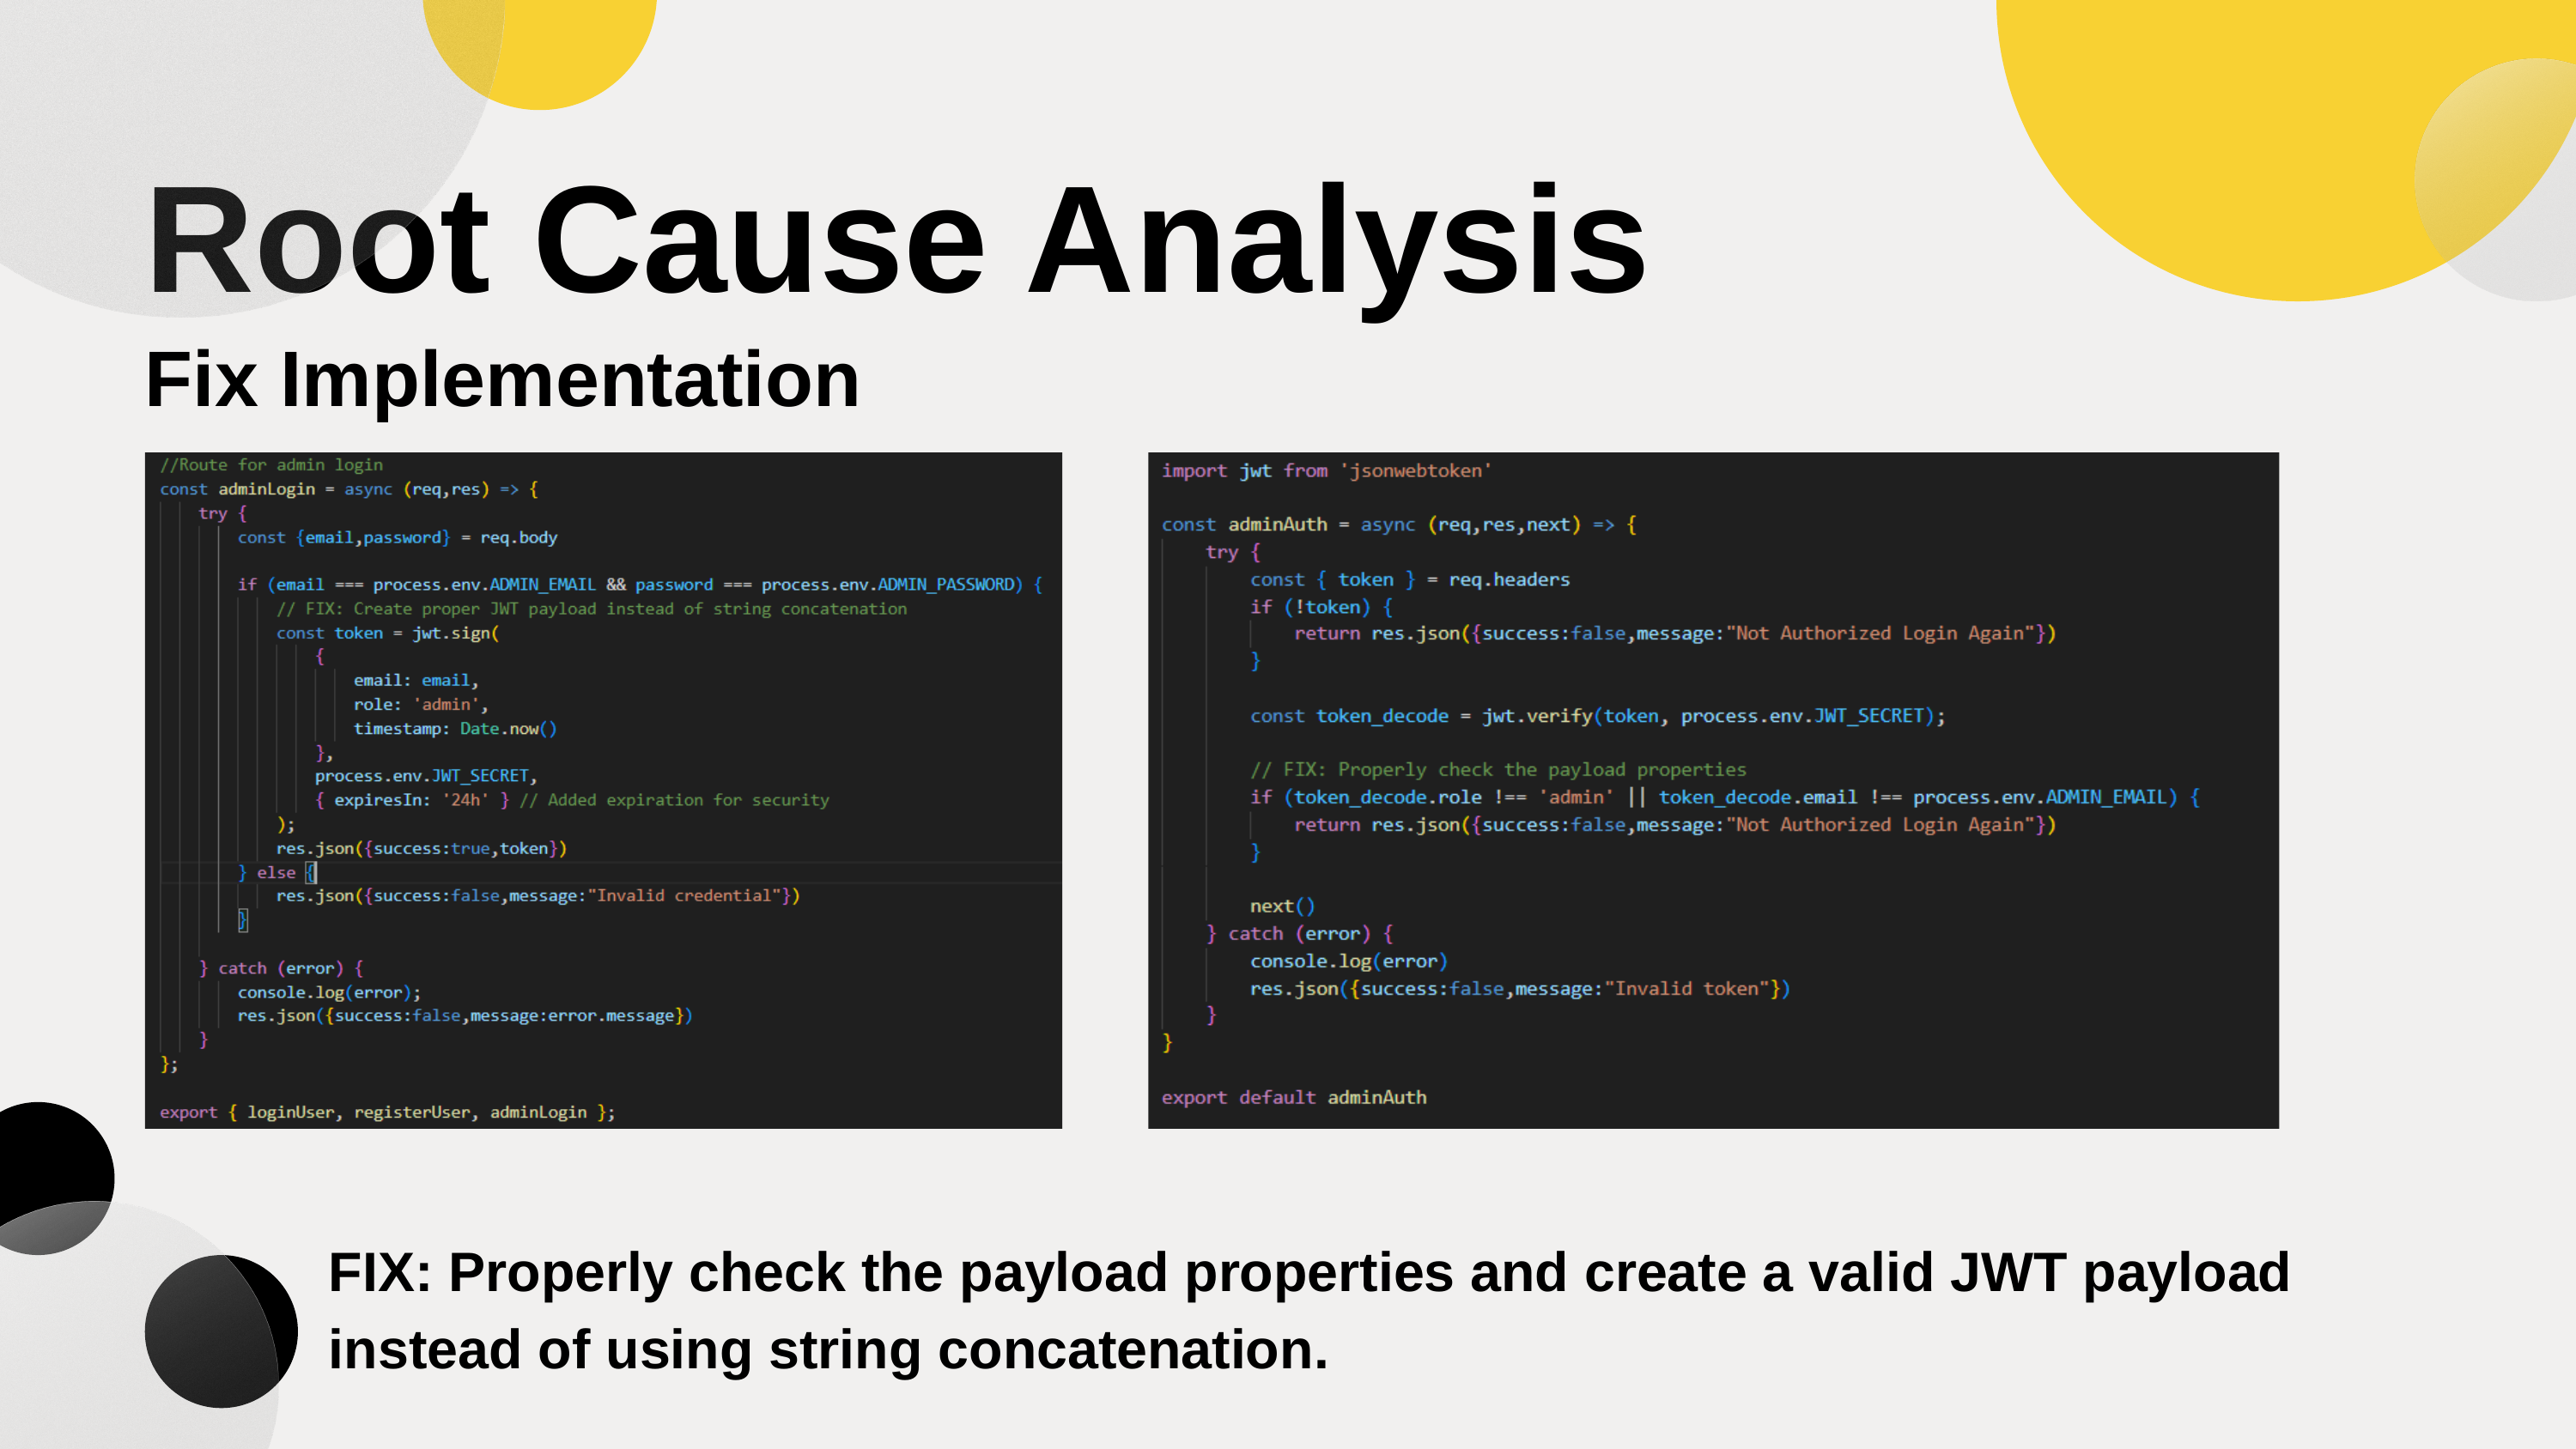

Root Cause Analysis
Fix Implementation

FIX: Properly check the payload properties and create a valid JWT payload instead of using string concatenation.